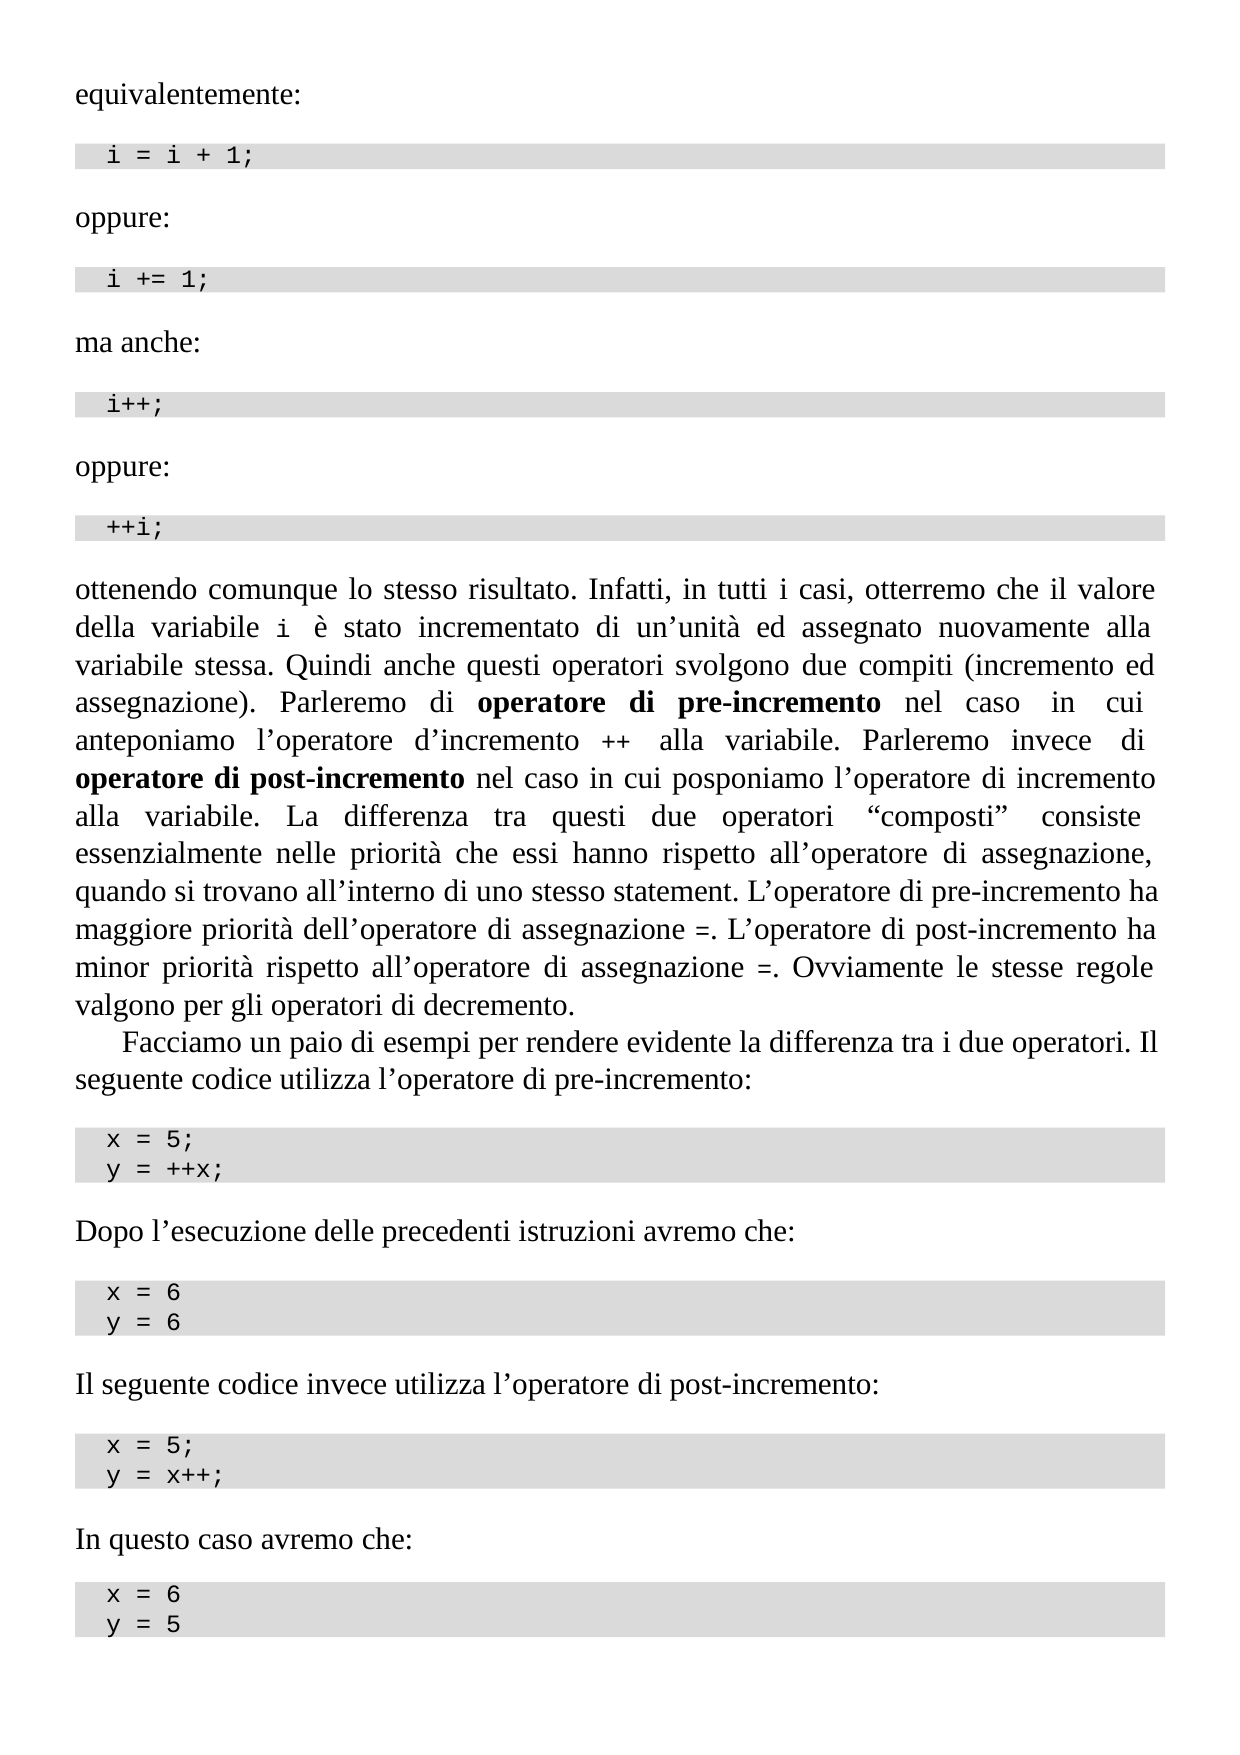

equivalentemente:
i = i + 1;
oppure:
i += 1;
ma anche:
i++;
oppure:
++i;
ottenendo comunque lo stesso risultato. Infatti, in tutti i casi, otterremo che il valore  della variabile i è stato incrementato di un’unità ed assegnato nuovamente alla  variabile stessa. Quindi anche questi operatori svolgono due compiti (incremento ed  assegnazione). Parleremo di operatore di pre-incremento nel caso in cui  anteponiamo l’operatore d’incremento ++ alla variabile. Parleremo invece di  operatore di post-incremento nel caso in cui posponiamo l’operatore di incremento  alla variabile. La differenza tra questi due operatori “composti” consiste  essenzialmente nelle priorità che essi hanno rispetto all’operatore di assegnazione,  quando si trovano all’interno di uno stesso statement. L’operatore di pre-incremento ha  maggiore priorità dell’operatore di assegnazione =. L’operatore di post-incremento ha  minor priorità rispetto all’operatore di assegnazione =. Ovviamente le stesse regole  valgono per gli operatori di decremento.
Facciamo un paio di esempi per rendere evidente la differenza tra i due operatori. Il  seguente codice utilizza l’operatore di pre-incremento:
x = 5;
y = ++x;
Dopo l’esecuzione delle precedenti istruzioni avremo che:
x = 6
y = 6
Il seguente codice invece utilizza l’operatore di post-incremento:
x = 5;
y = x++;
In questo caso avremo che:
x = 6
y = 5